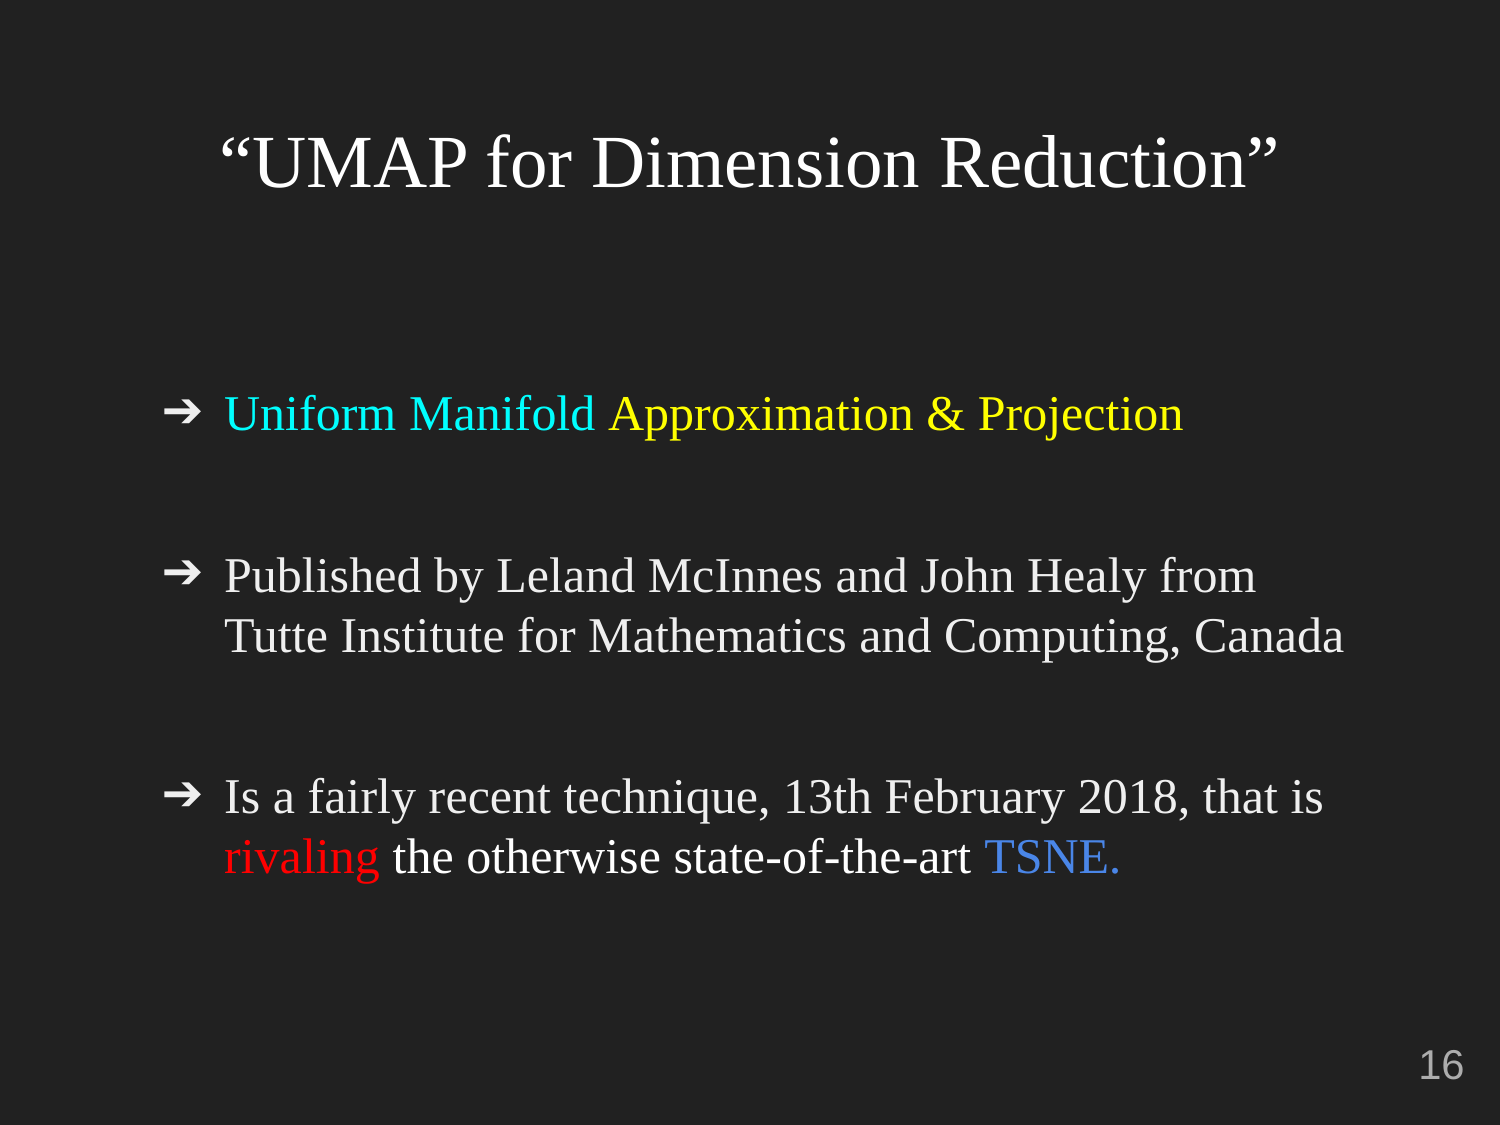

# “UMAP for Dimension Reduction”
Uniform Manifold Approximation & Projection

Published by Leland McInnes and John Healy from Tutte Institute for Mathematics and Computing, Canada

Is a fairly recent technique, 13th February 2018, that is rivaling the otherwise state-of-the-art TSNE.
16